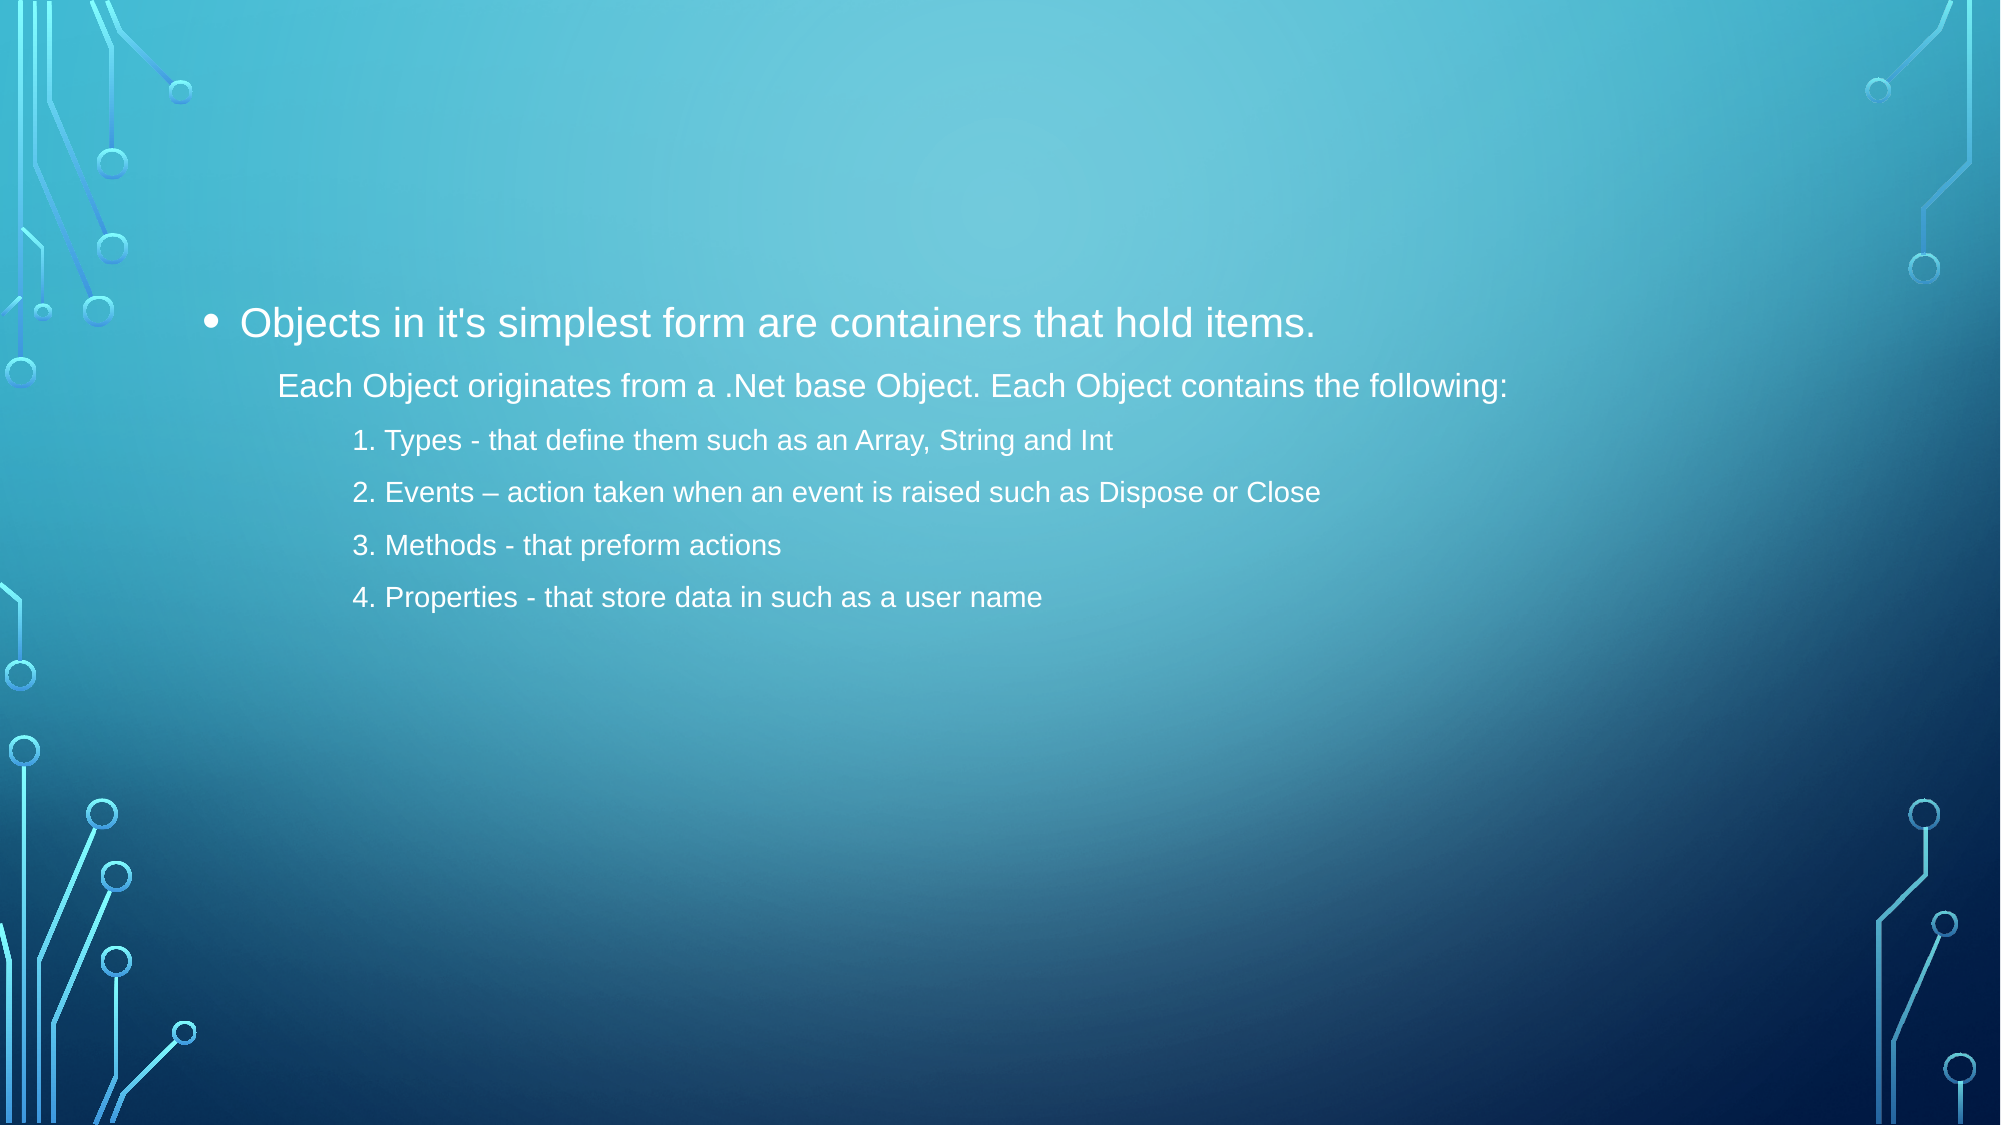

Objects in it's simplest form are containers that hold items.
Each Object originates from a .Net base Object. Each Object contains the following:
1. Types - that define them such as an Array, String and Int
2. Events – action taken when an event is raised such as Dispose or Close
3. Methods - that preform actions
4. Properties - that store data in such as a user name